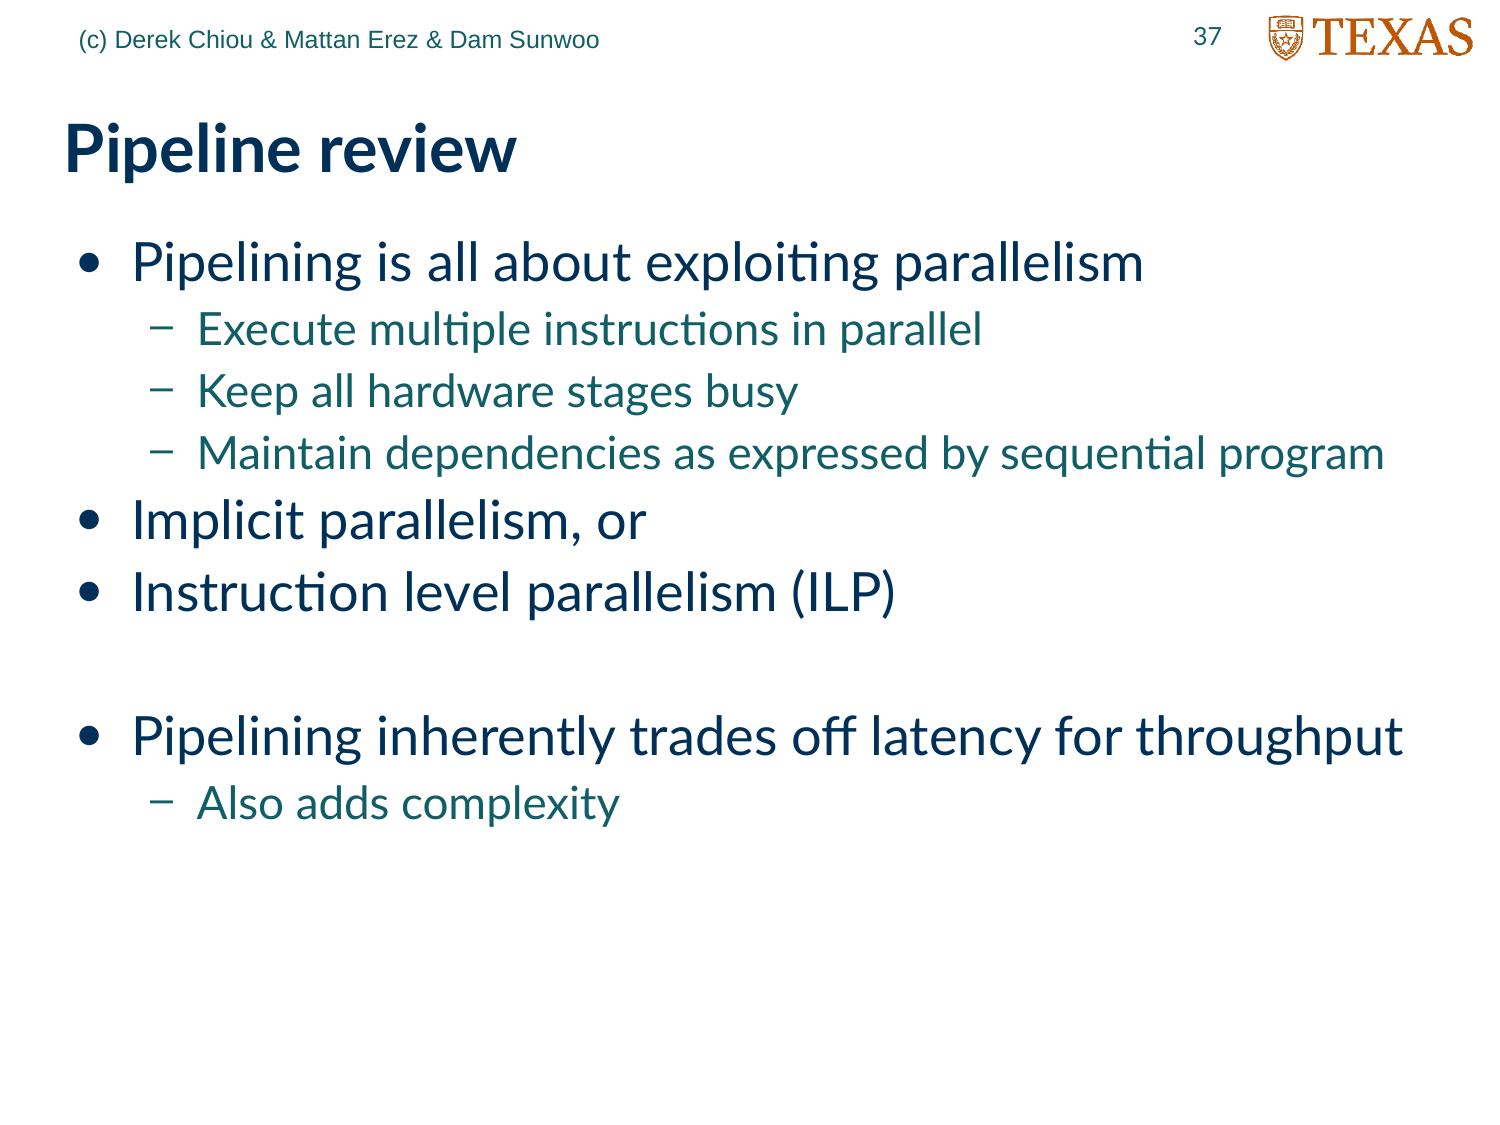

37
(c) Derek Chiou & Mattan Erez & Dam Sunwoo
# Pipeline review
Pipelining is all about exploiting parallelism
Execute multiple instructions in parallel
Keep all hardware stages busy
Maintain dependencies as expressed by sequential program
Implicit parallelism, or
Instruction level parallelism (ILP)

Pipelining inherently trades off latency for throughput
Also adds complexity